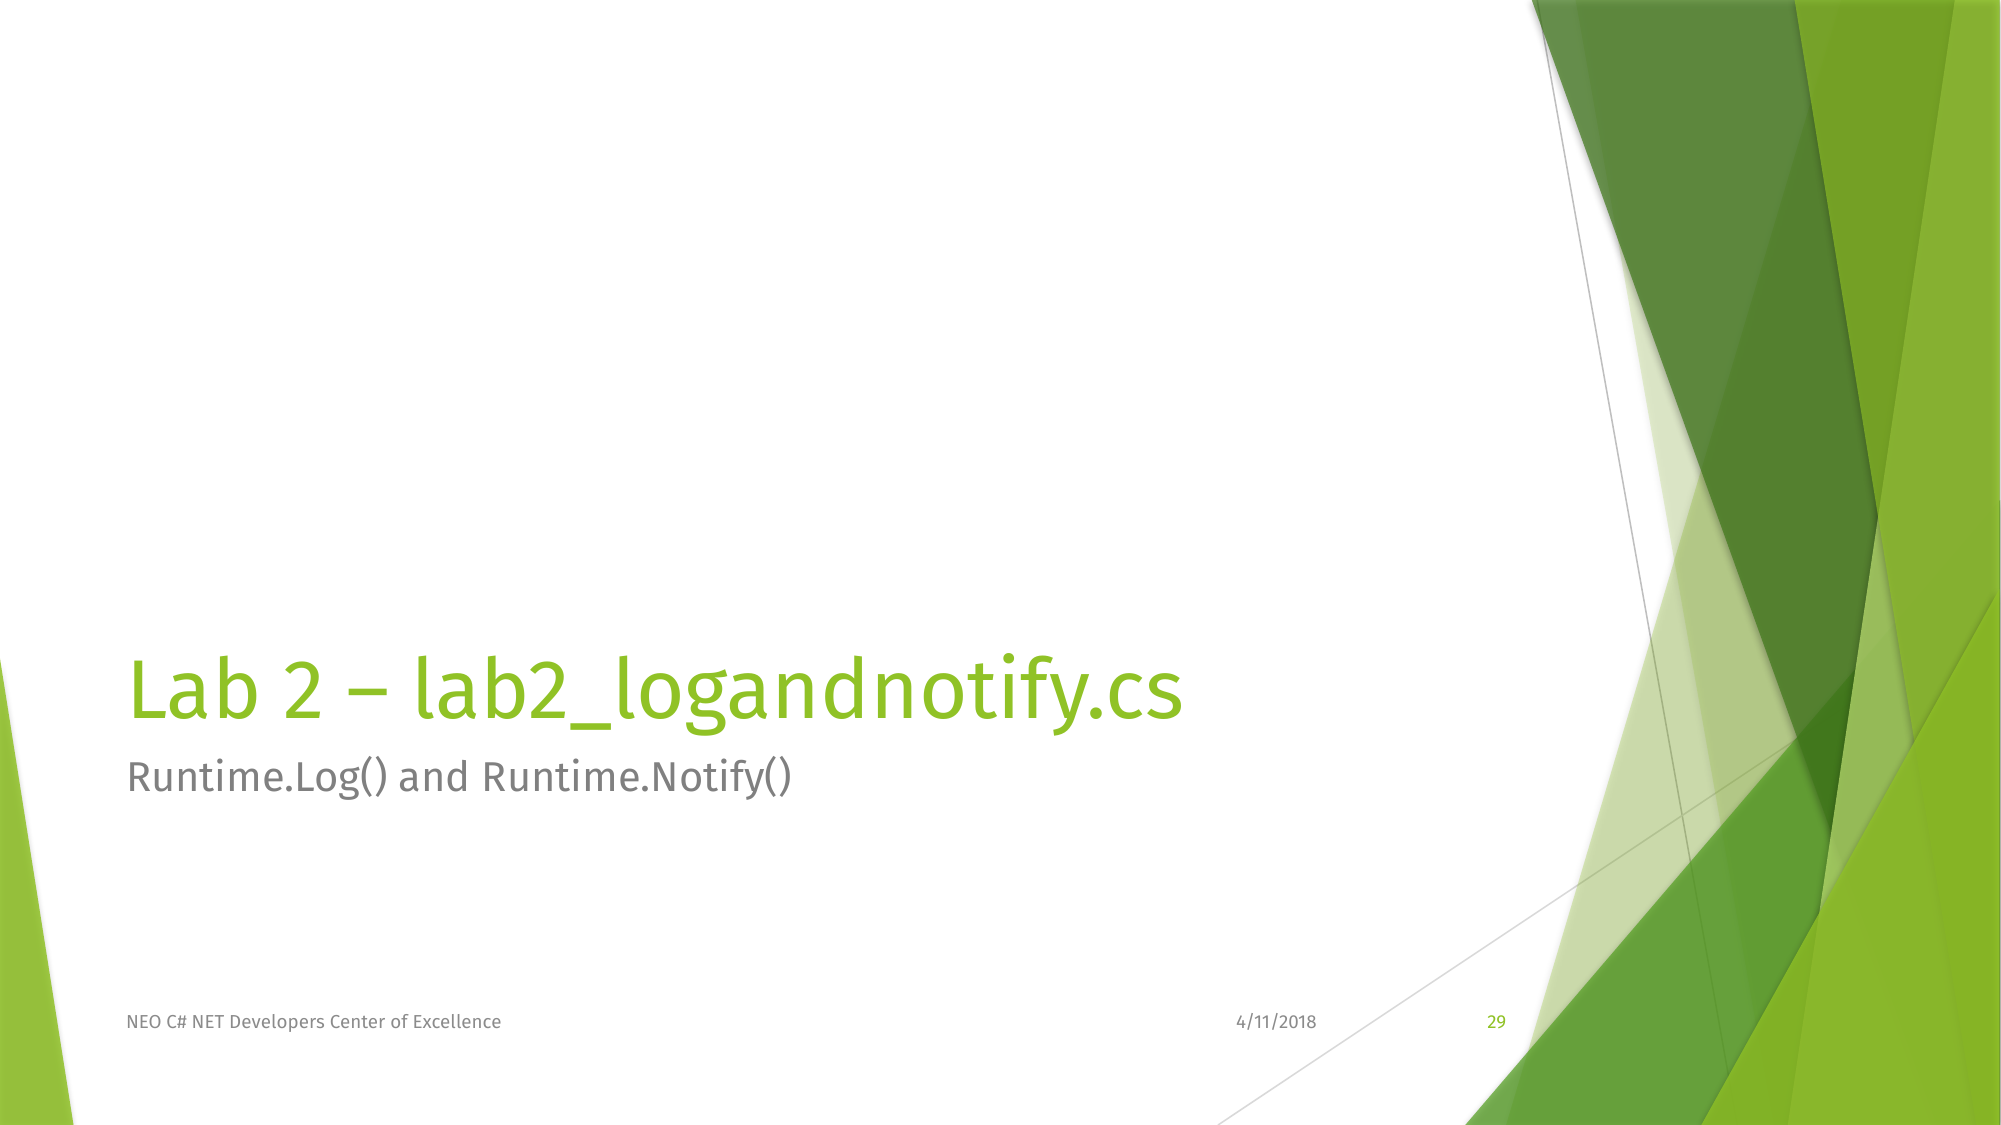

# Lab 2 – lab2_logandnotify.cs
Runtime.Log() and Runtime.Notify()
NEO C# NET Developers Center of Excellence
4/11/2018
29